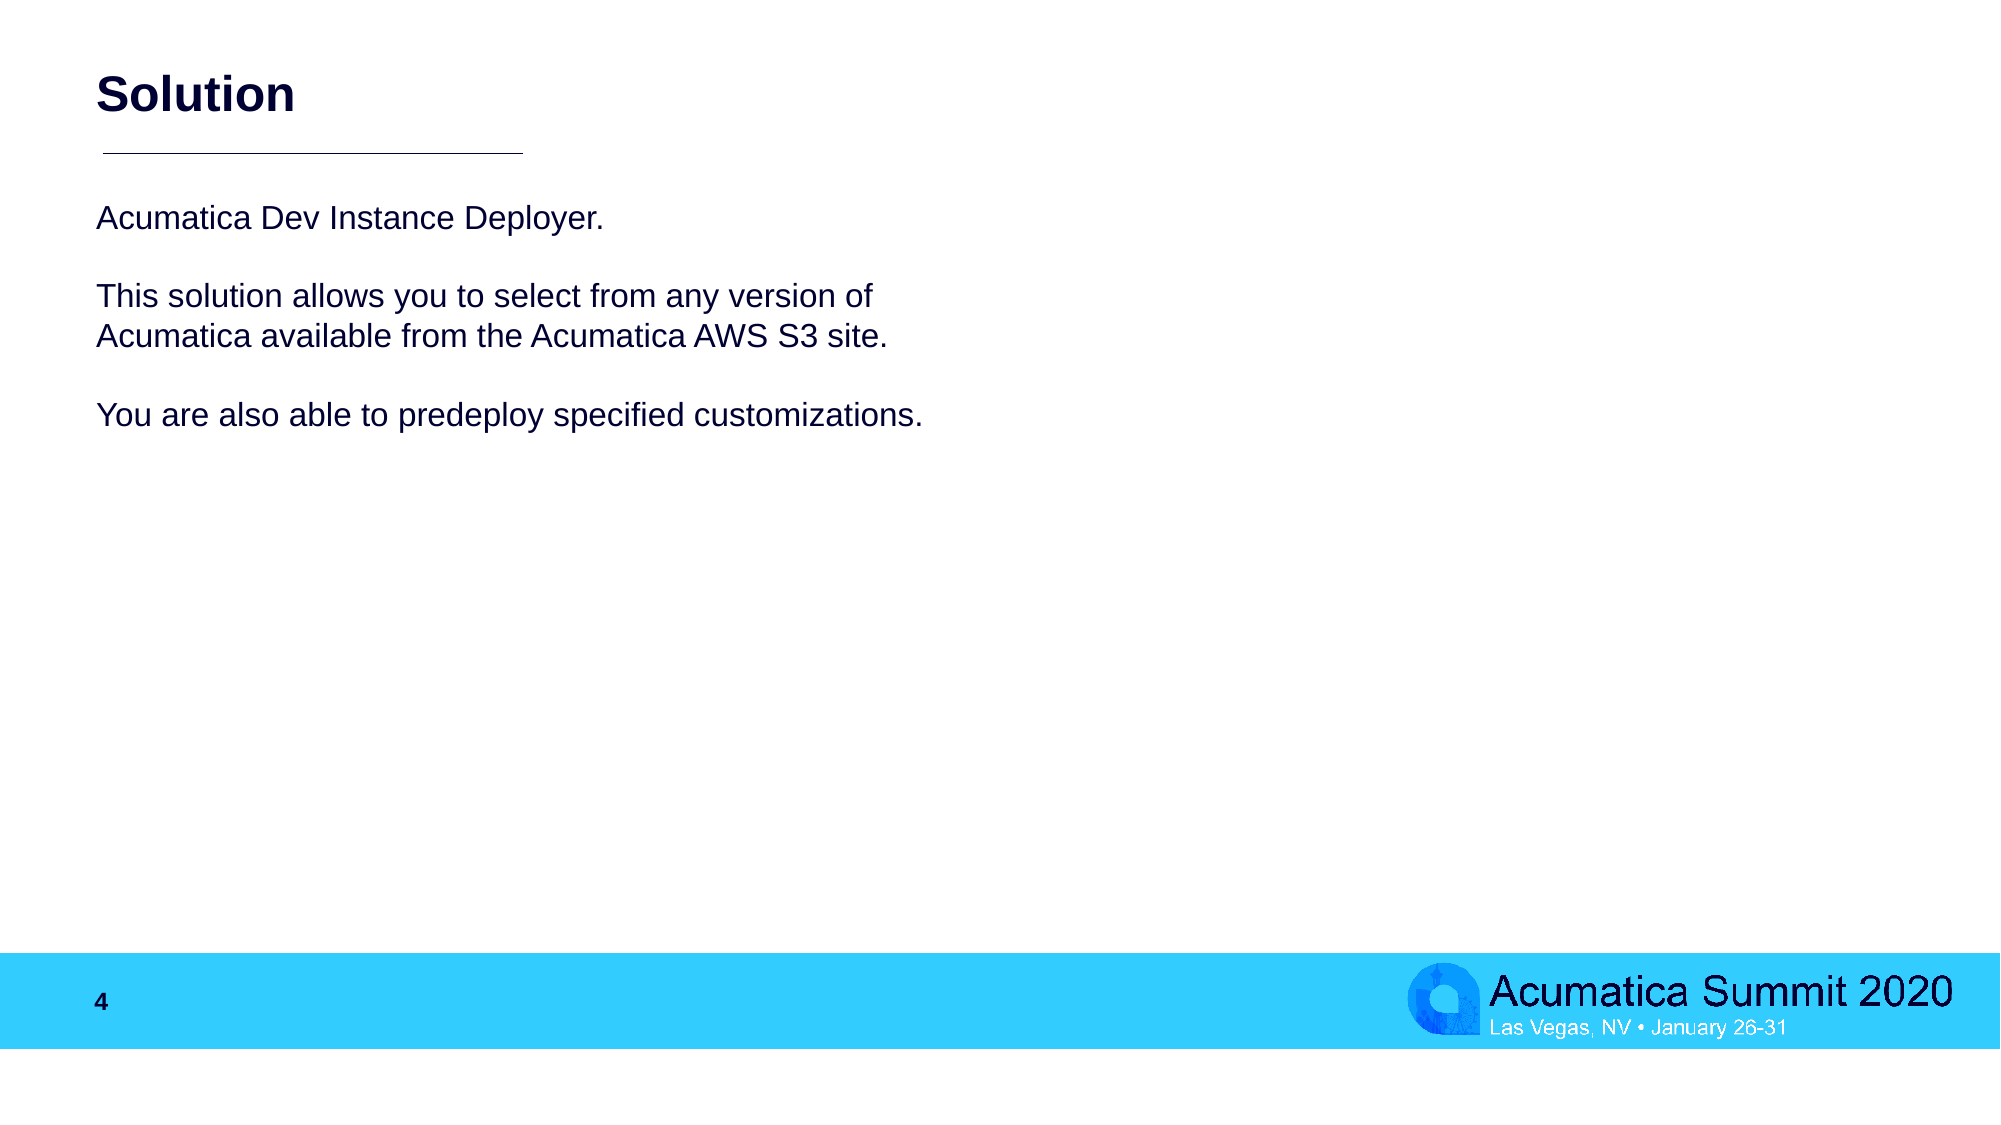

# Solution
Acumatica Dev Instance Deployer.
This solution allows you to select from any version of Acumatica available from the Acumatica AWS S3 site.
You are also able to predeploy specified customizations.